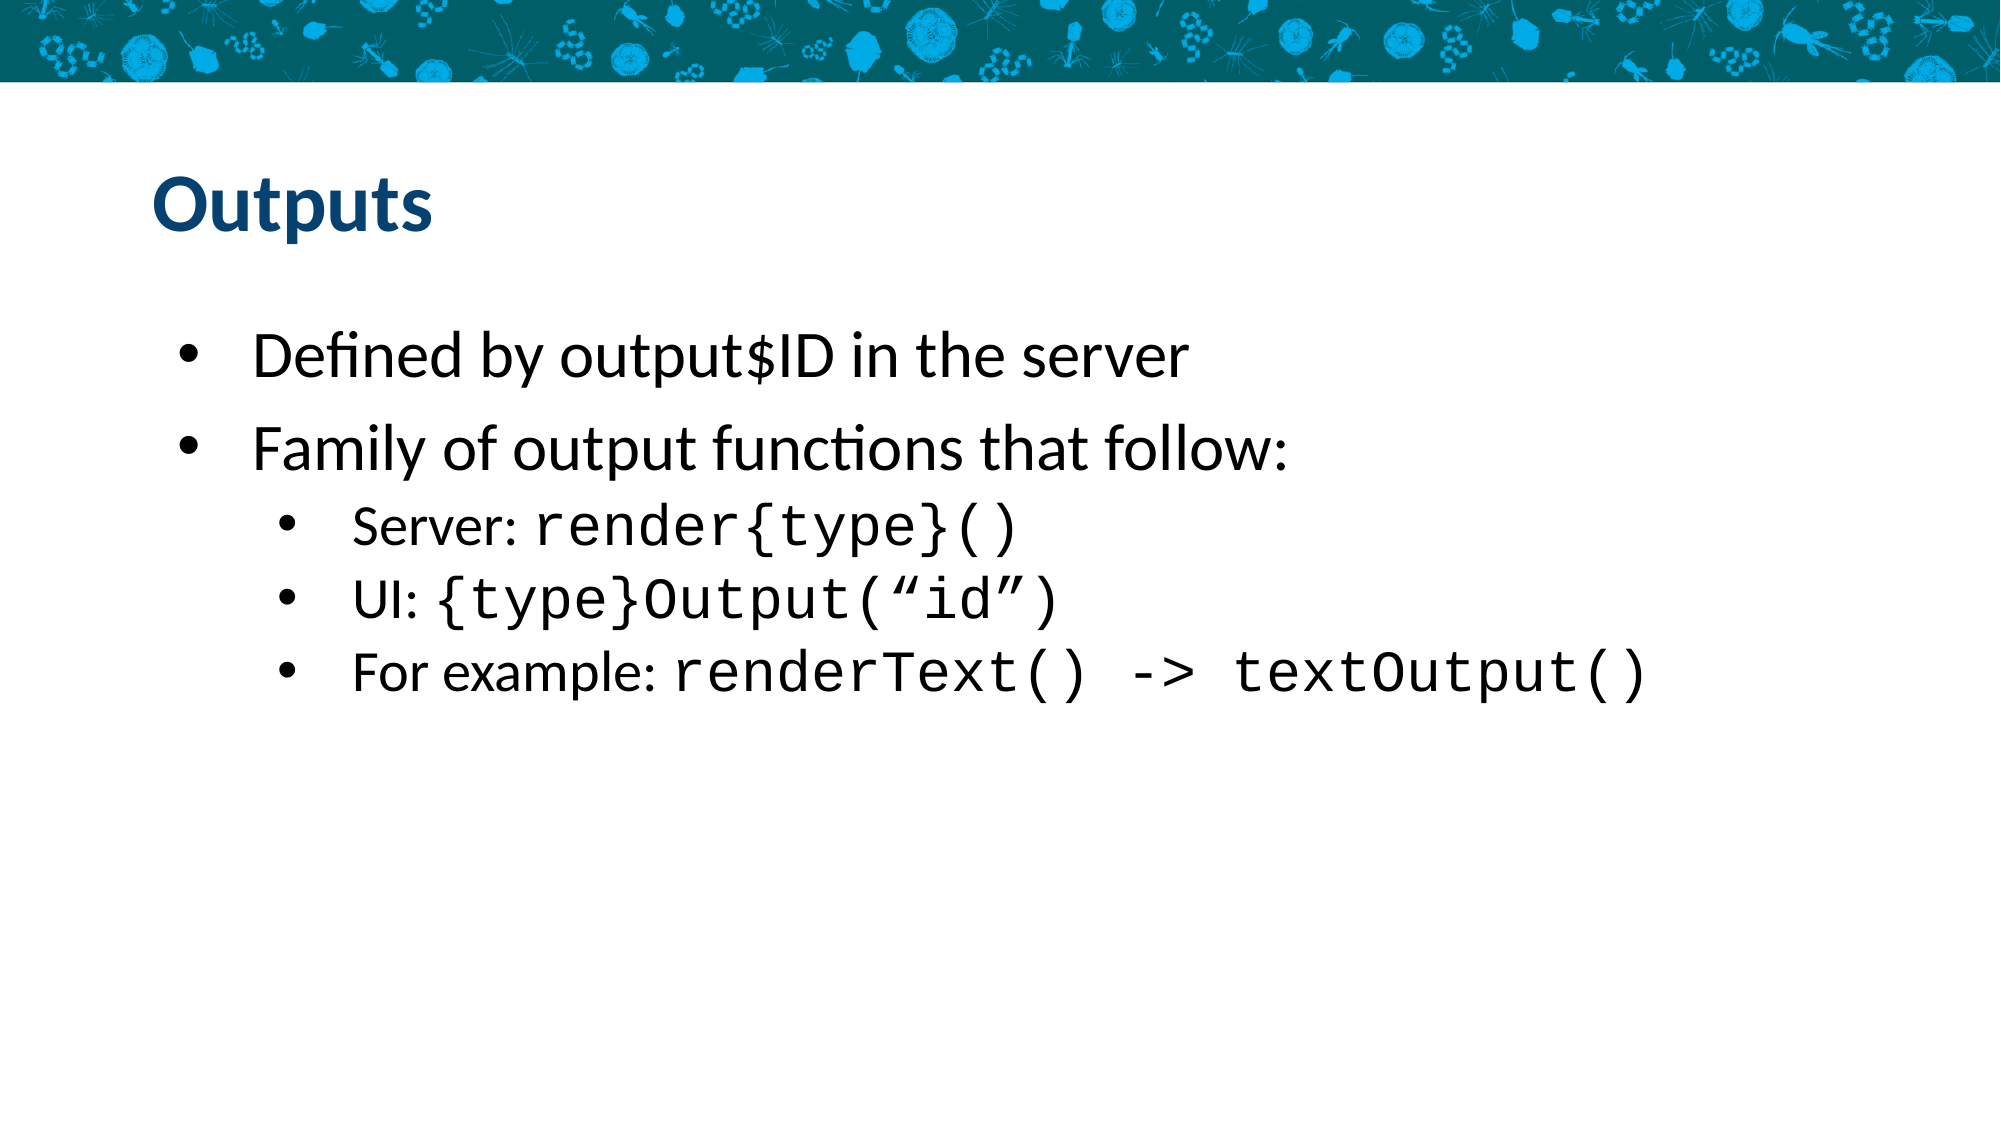

# Outputs
Defined by output$ID in the server
Family of output functions that follow:
Server: render{type}()
UI: {type}Output(“id”)
For example: renderText() -> textOutput()